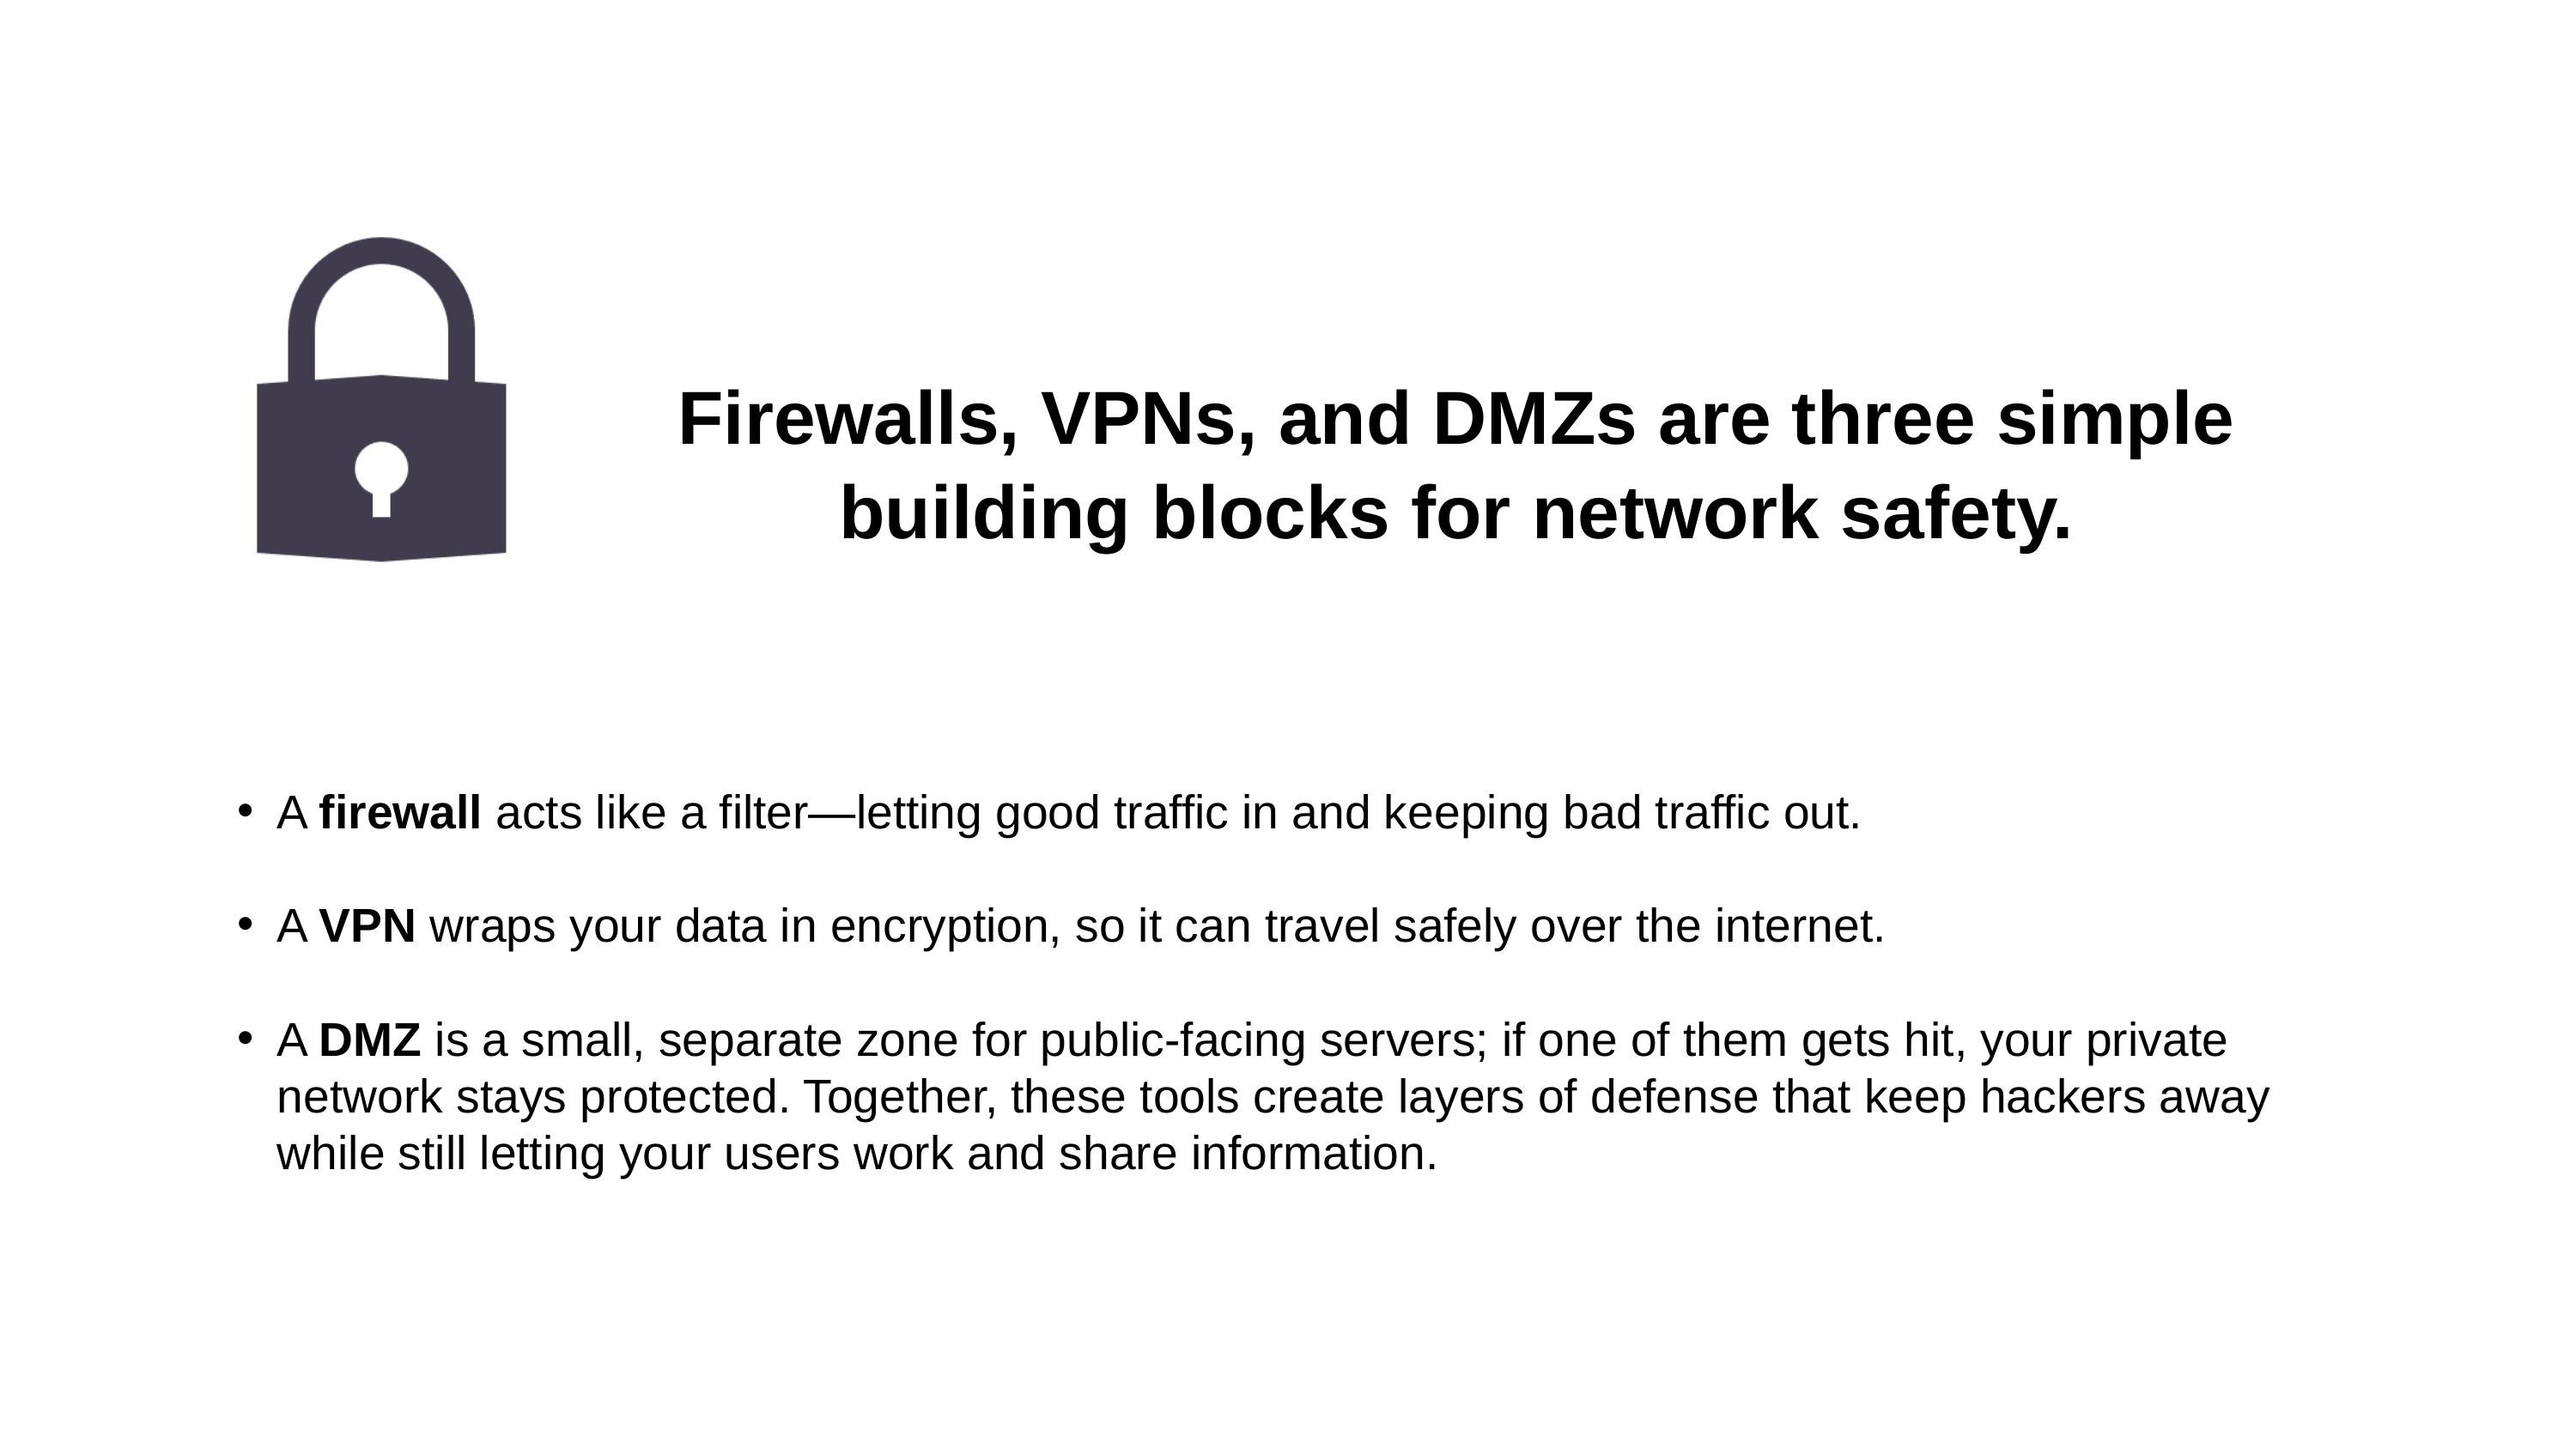

Firewalls, VPNs, and DMZs are three simple building blocks for network safety.

A firewall acts like a filter—letting good traffic in and keeping bad traffic out.

A VPN wraps your data in encryption, so it can travel safely over the internet.

A DMZ is a small, separate zone for public-facing servers; if one of them gets hit, your private network stays protected. Together, these tools create layers of defense that keep hackers away while still letting your users work and share information.